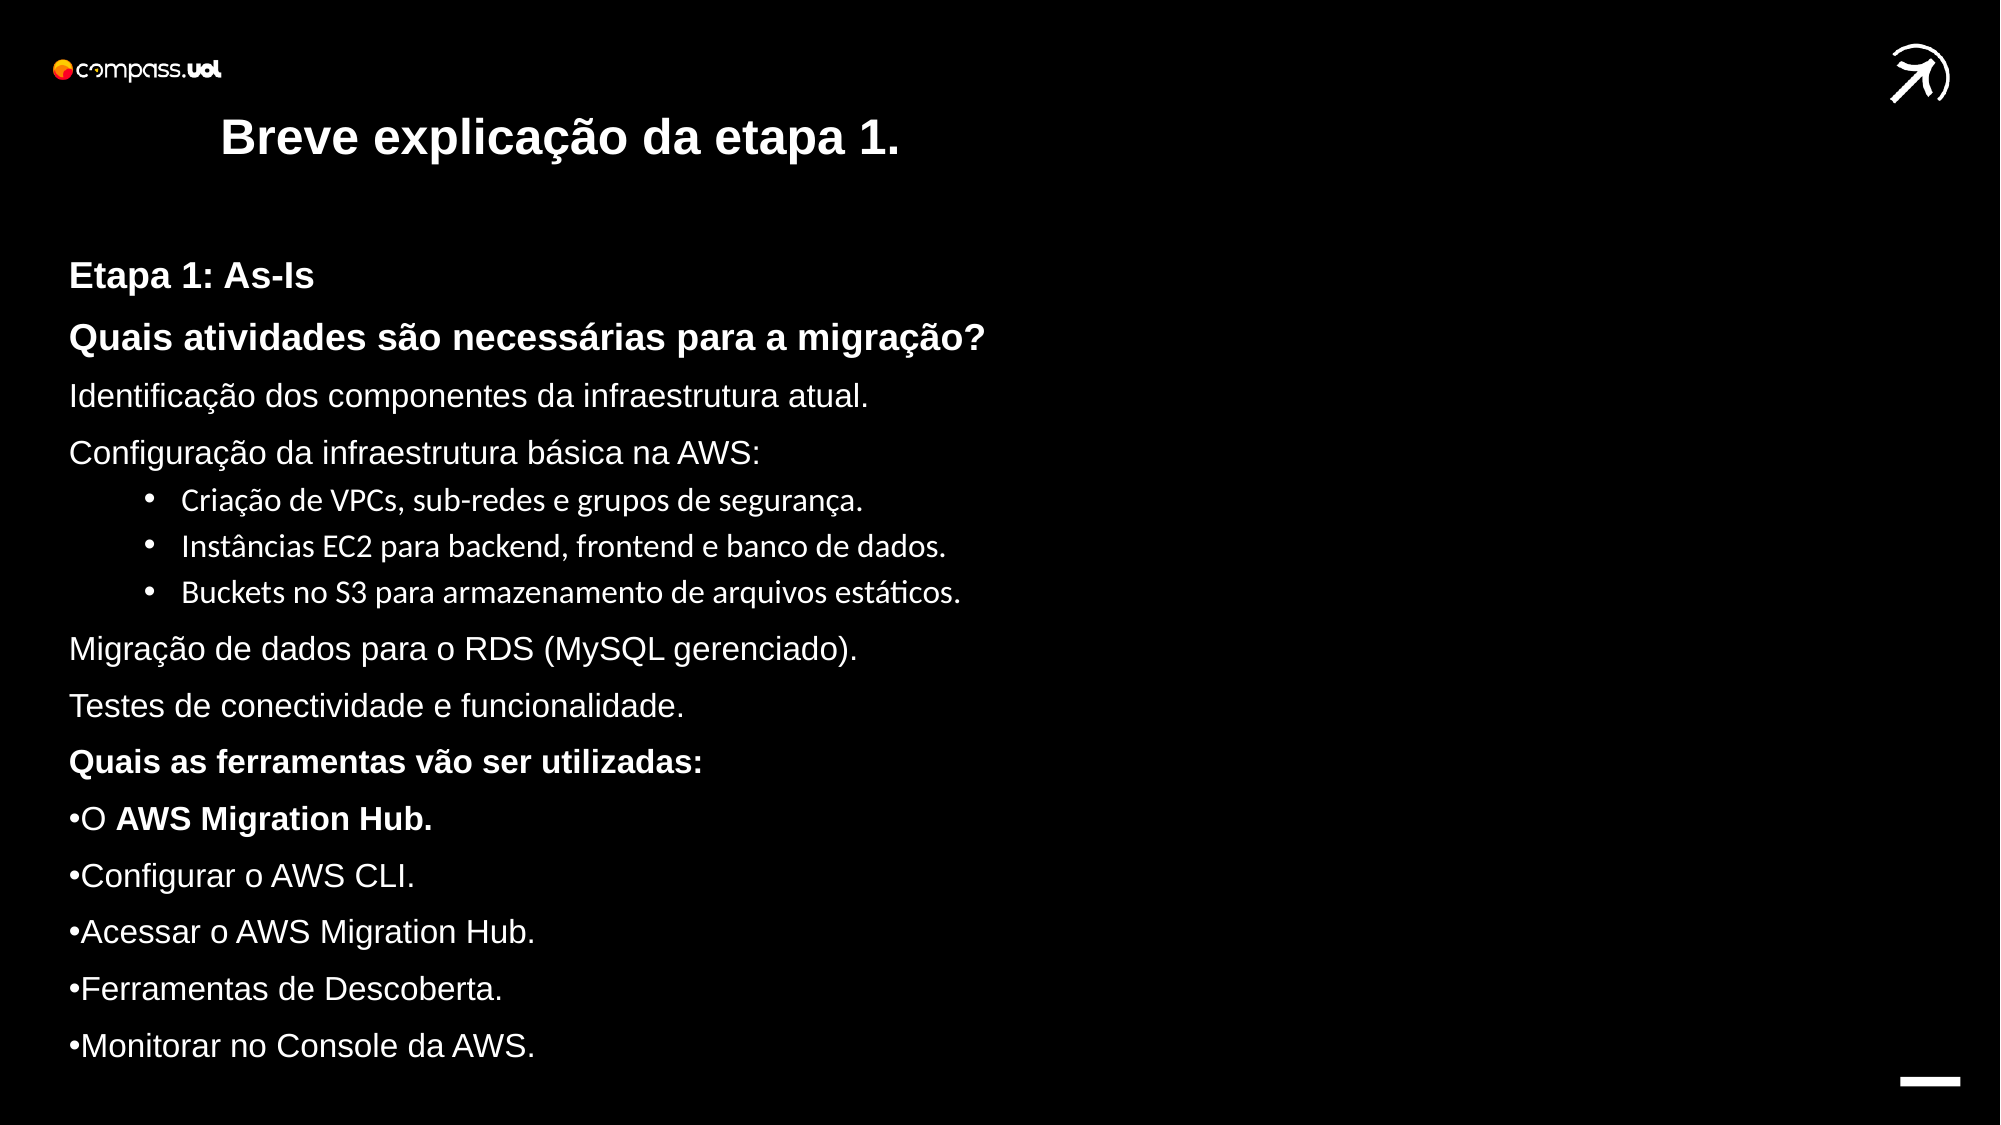

Breve explicação da etapa 1.
Etapa 1: As-Is
Quais atividades são necessárias para a migração?
Identificação dos componentes da infraestrutura atual.
Configuração da infraestrutura básica na AWS:
Criação de VPCs, sub-redes e grupos de segurança.
Instâncias EC2 para backend, frontend e banco de dados.
Buckets no S3 para armazenamento de arquivos estáticos.
Migração de dados para o RDS (MySQL gerenciado).
Testes de conectividade e funcionalidade.
Quais as ferramentas vão ser utilizadas:
O AWS Migration Hub.
Configurar o AWS CLI.
Acessar o AWS Migration Hub.
Ferramentas de Descoberta.
Monitorar no Console da AWS.